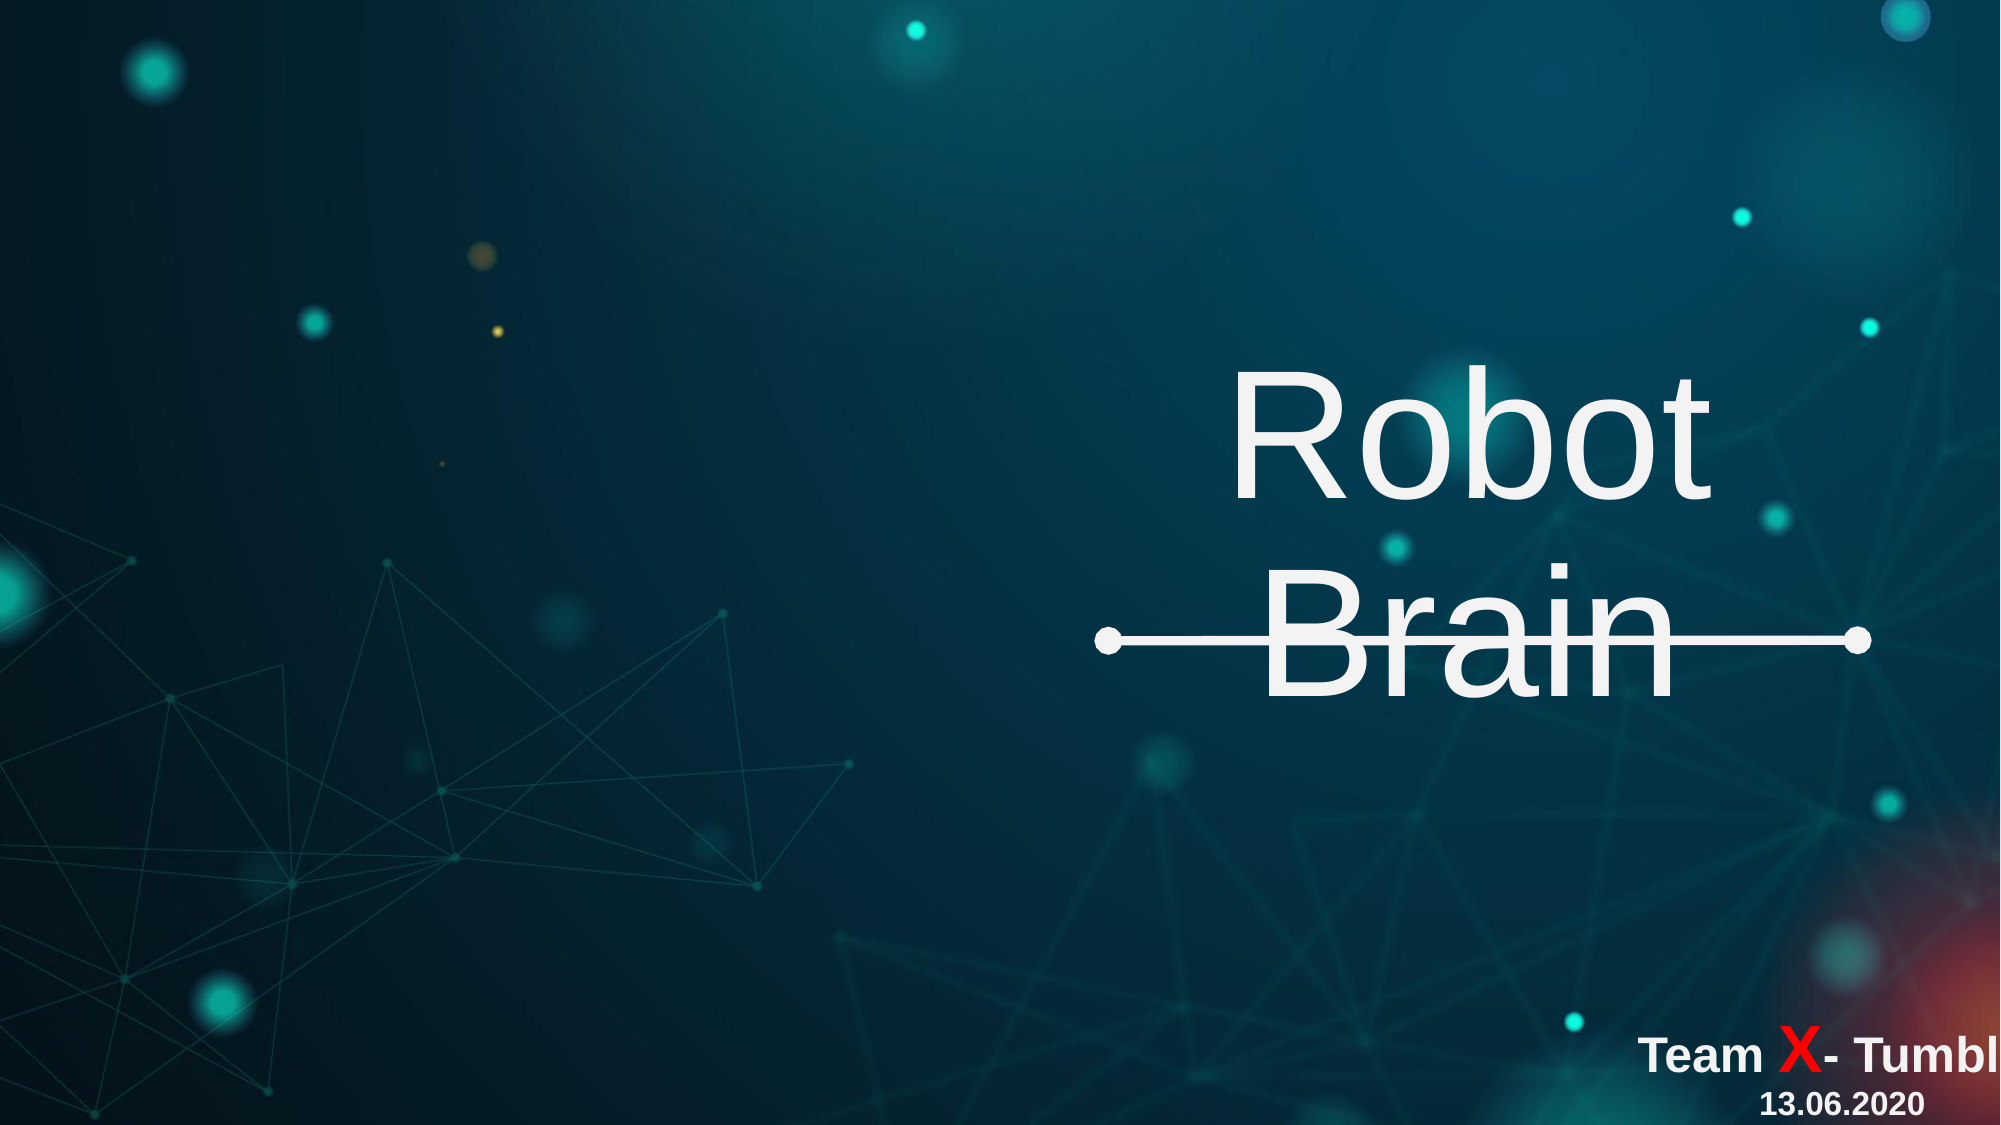

# Robot Brain
Team X- Tumbler
13.06.2020